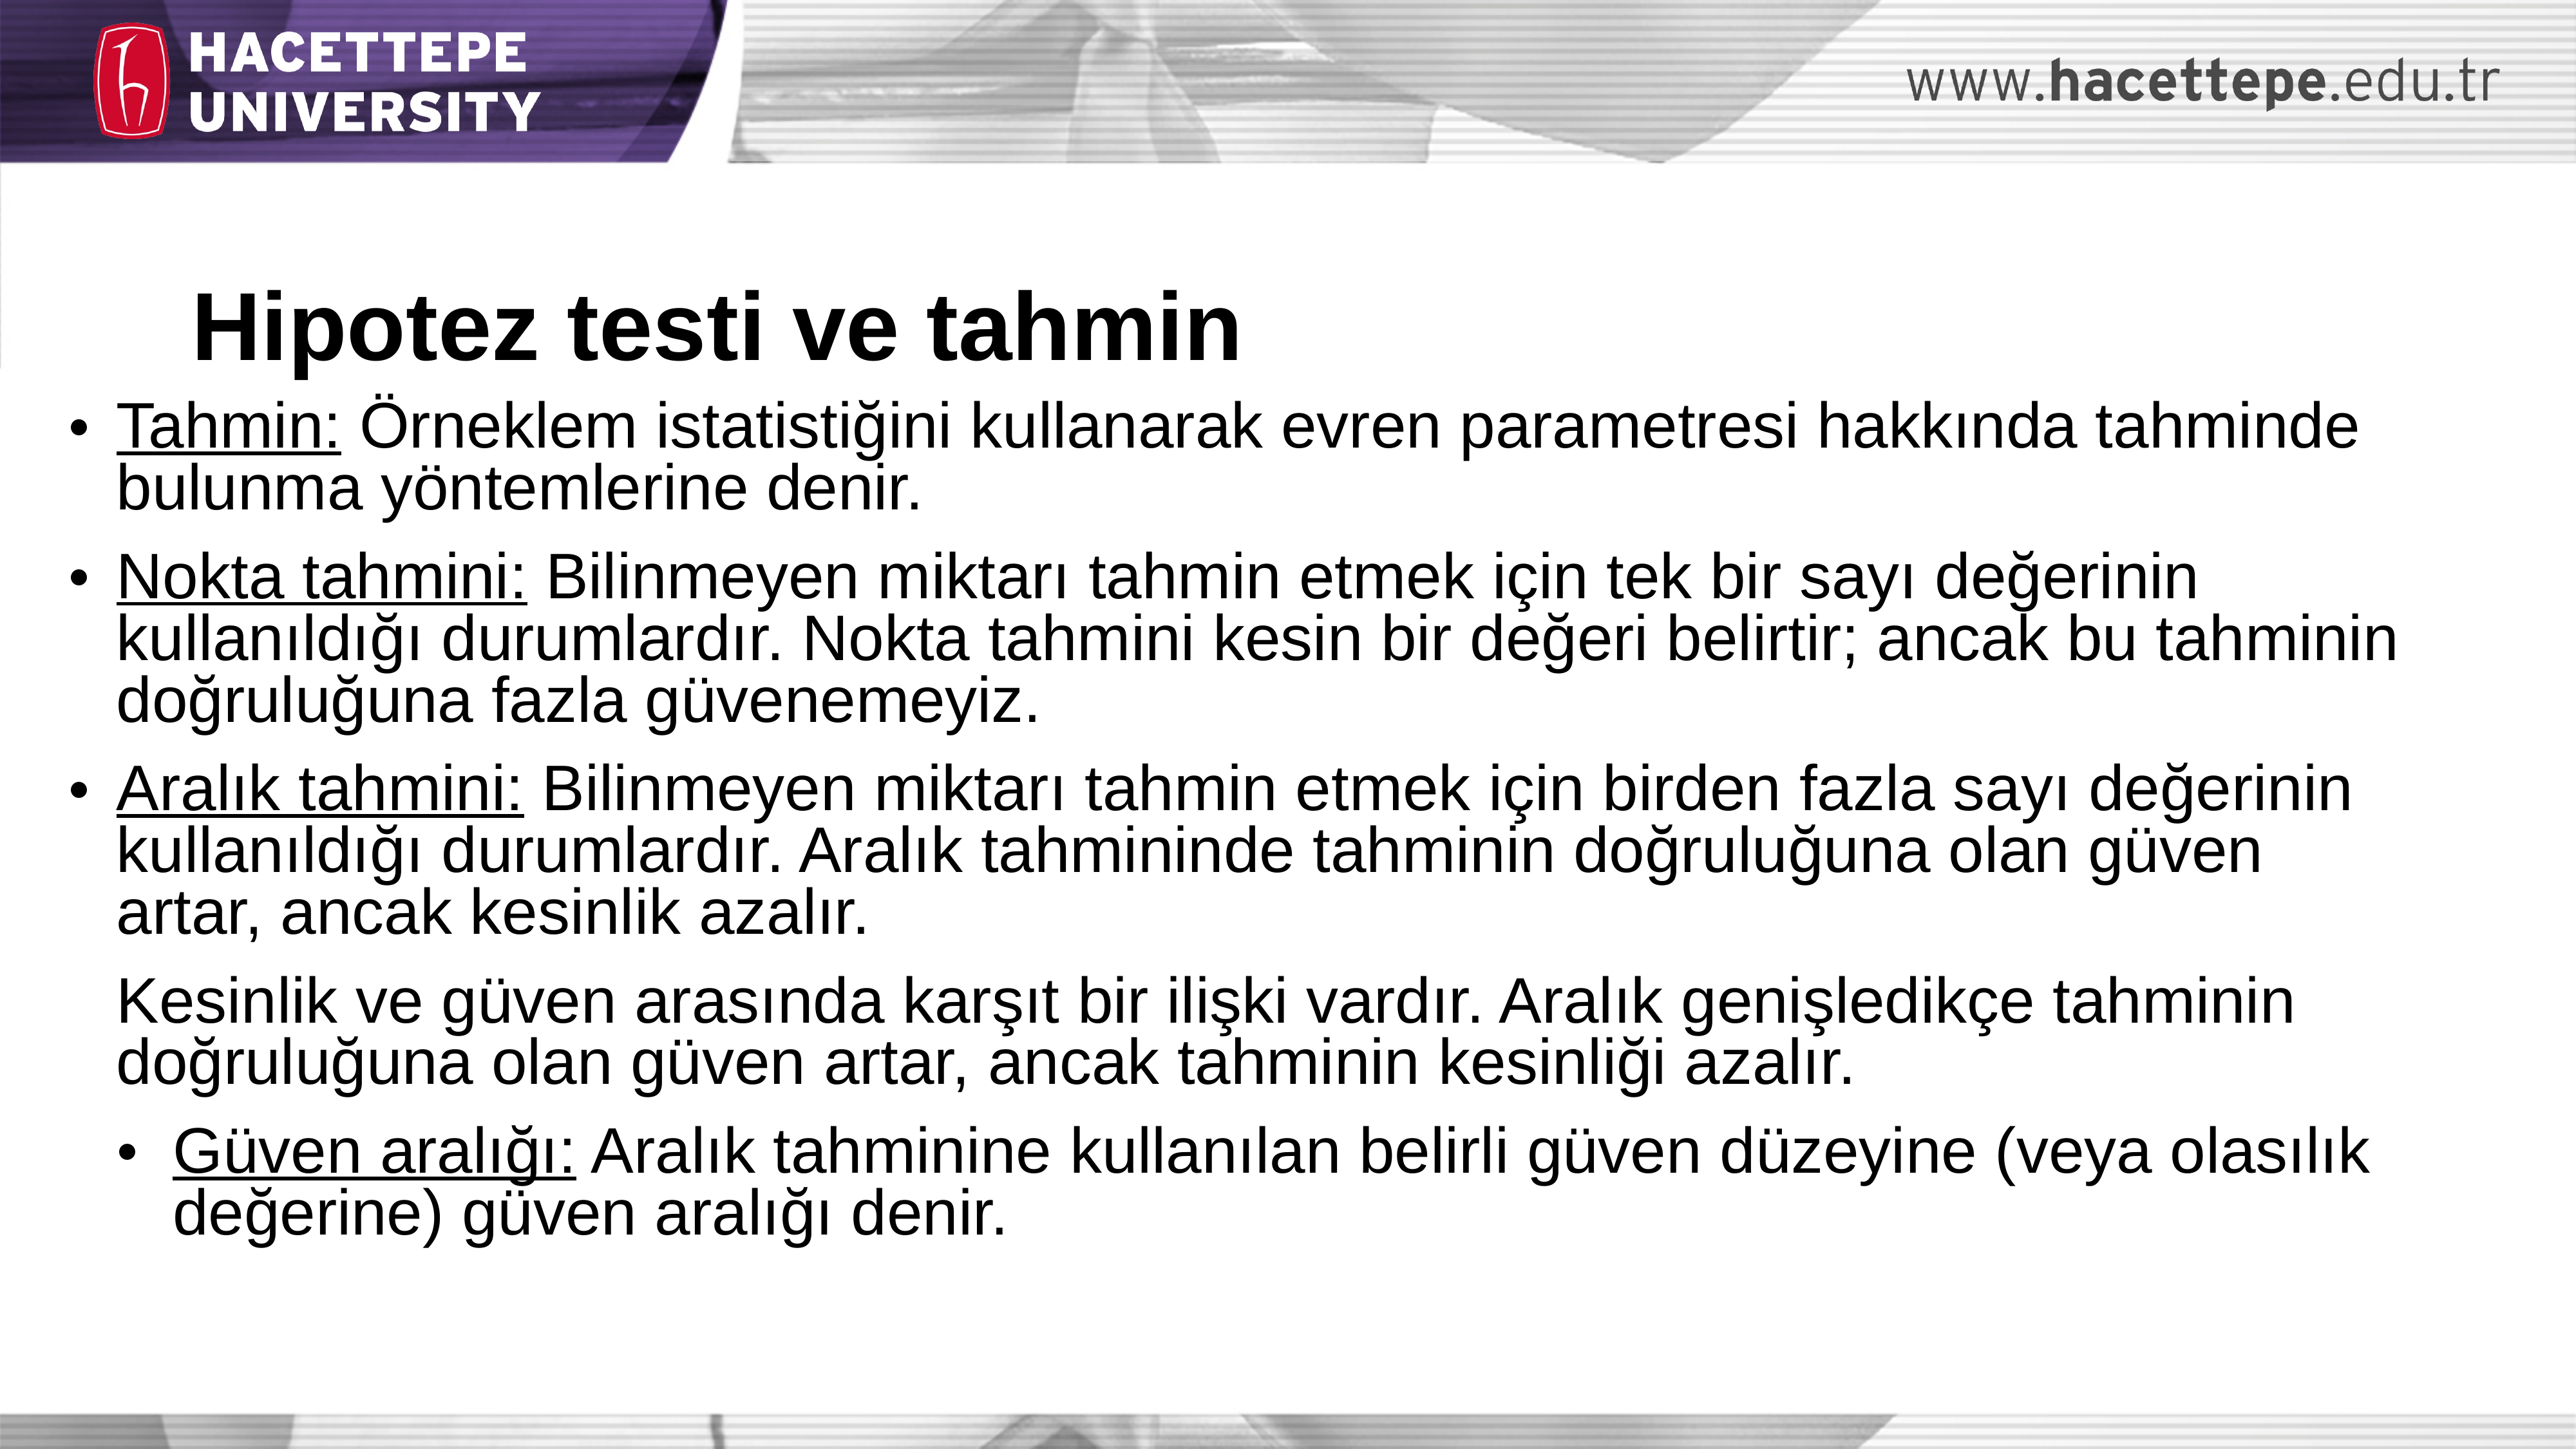

Hipotez testi ve tahmin

Tahmin: Örneklem istatistiğini kullanarak evren parametresi hakkında tahminde bulunma yöntemlerine denir.
Nokta tahmini: Bilinmeyen miktarı tahmin etmek için tek bir sayı değerinin kullanıldığı durumlardır. Nokta tahmini kesin bir değeri belirtir; ancak bu tahminin doğruluğuna fazla güvenemeyiz.
Aralık tahmini: Bilinmeyen miktarı tahmin etmek için birden fazla sayı değerinin kullanıldığı durumlardır. Aralık tahmininde tahminin doğruluğuna olan güven artar, ancak kesinlik azalır.
	Kesinlik ve güven arasında karşıt bir ilişki vardır. Aralık genişledikçe tahminin doğruluğuna olan güven artar, ancak tahminin kesinliği azalır.
Güven aralığı: Aralık tahminine kullanılan belirli güven düzeyine (veya olasılık değerine) güven aralığı denir.